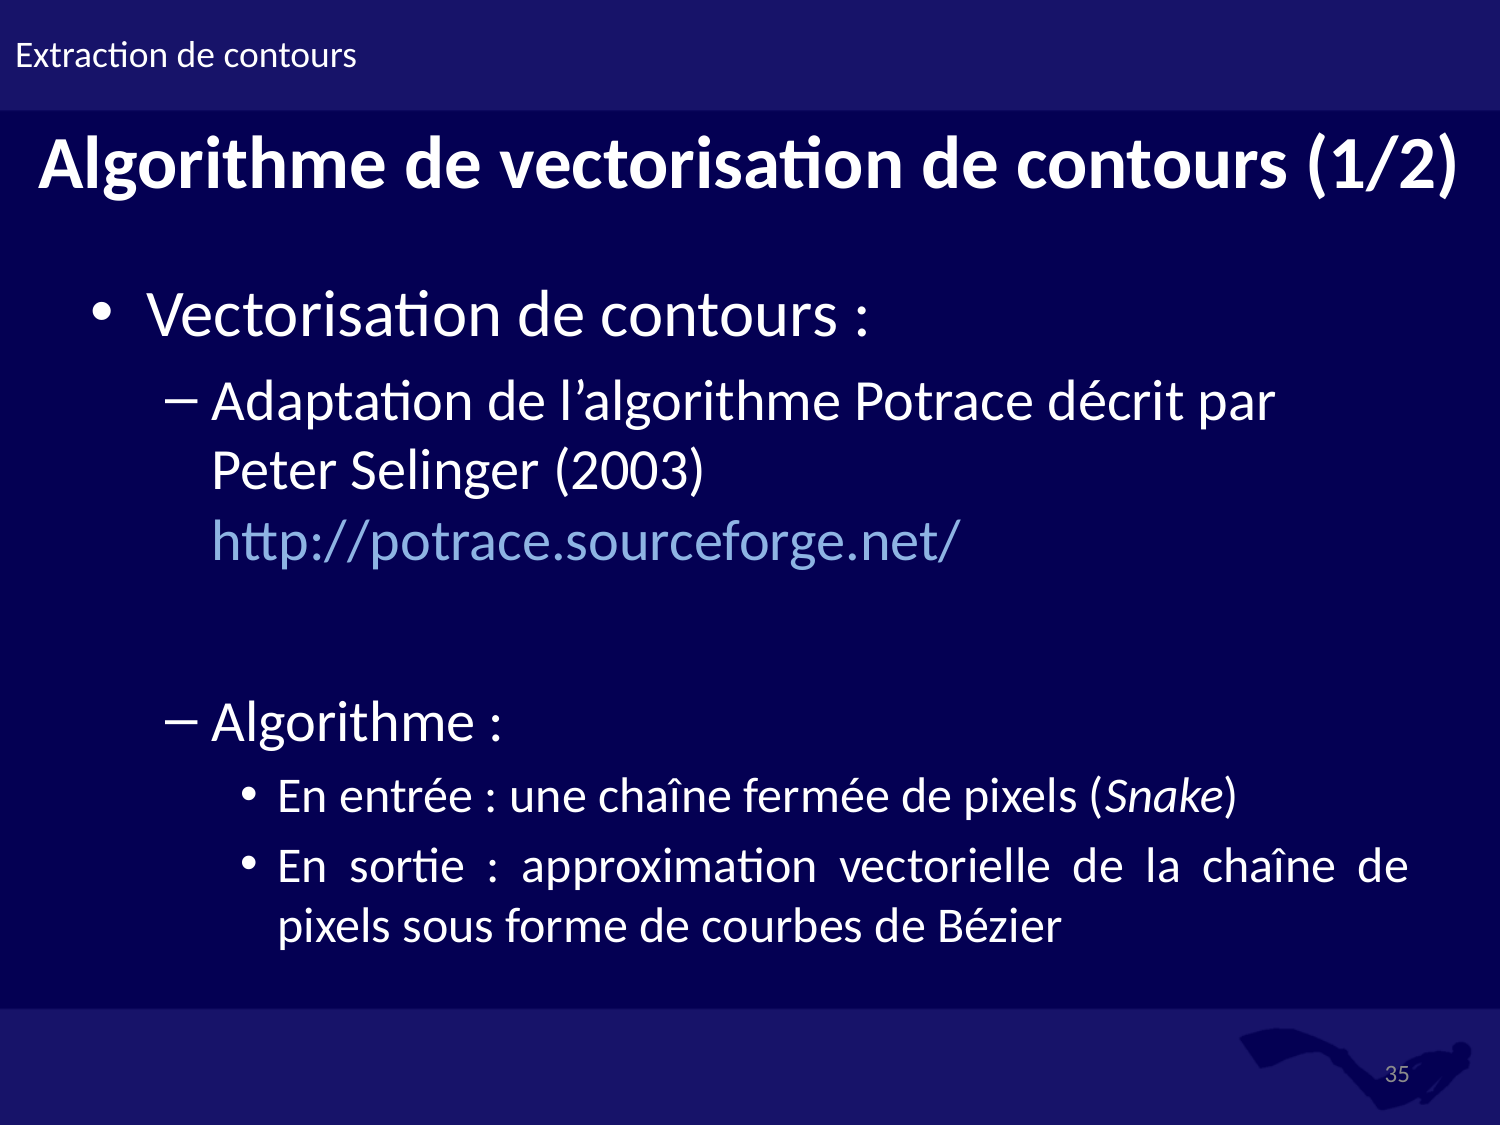

# Extraction de contours
Algorithme de vectorisation de contours (1/2)
Vectorisation de contours :
Adaptation de l’algorithme Potrace décrit par Peter Selinger (2003) http://potrace.sourceforge.net/

Algorithme :
En entrée : une chaîne fermée de pixels (Snake)
En sortie : approximation vectorielle de la chaîne de pixels sous forme de courbes de Bézier
35